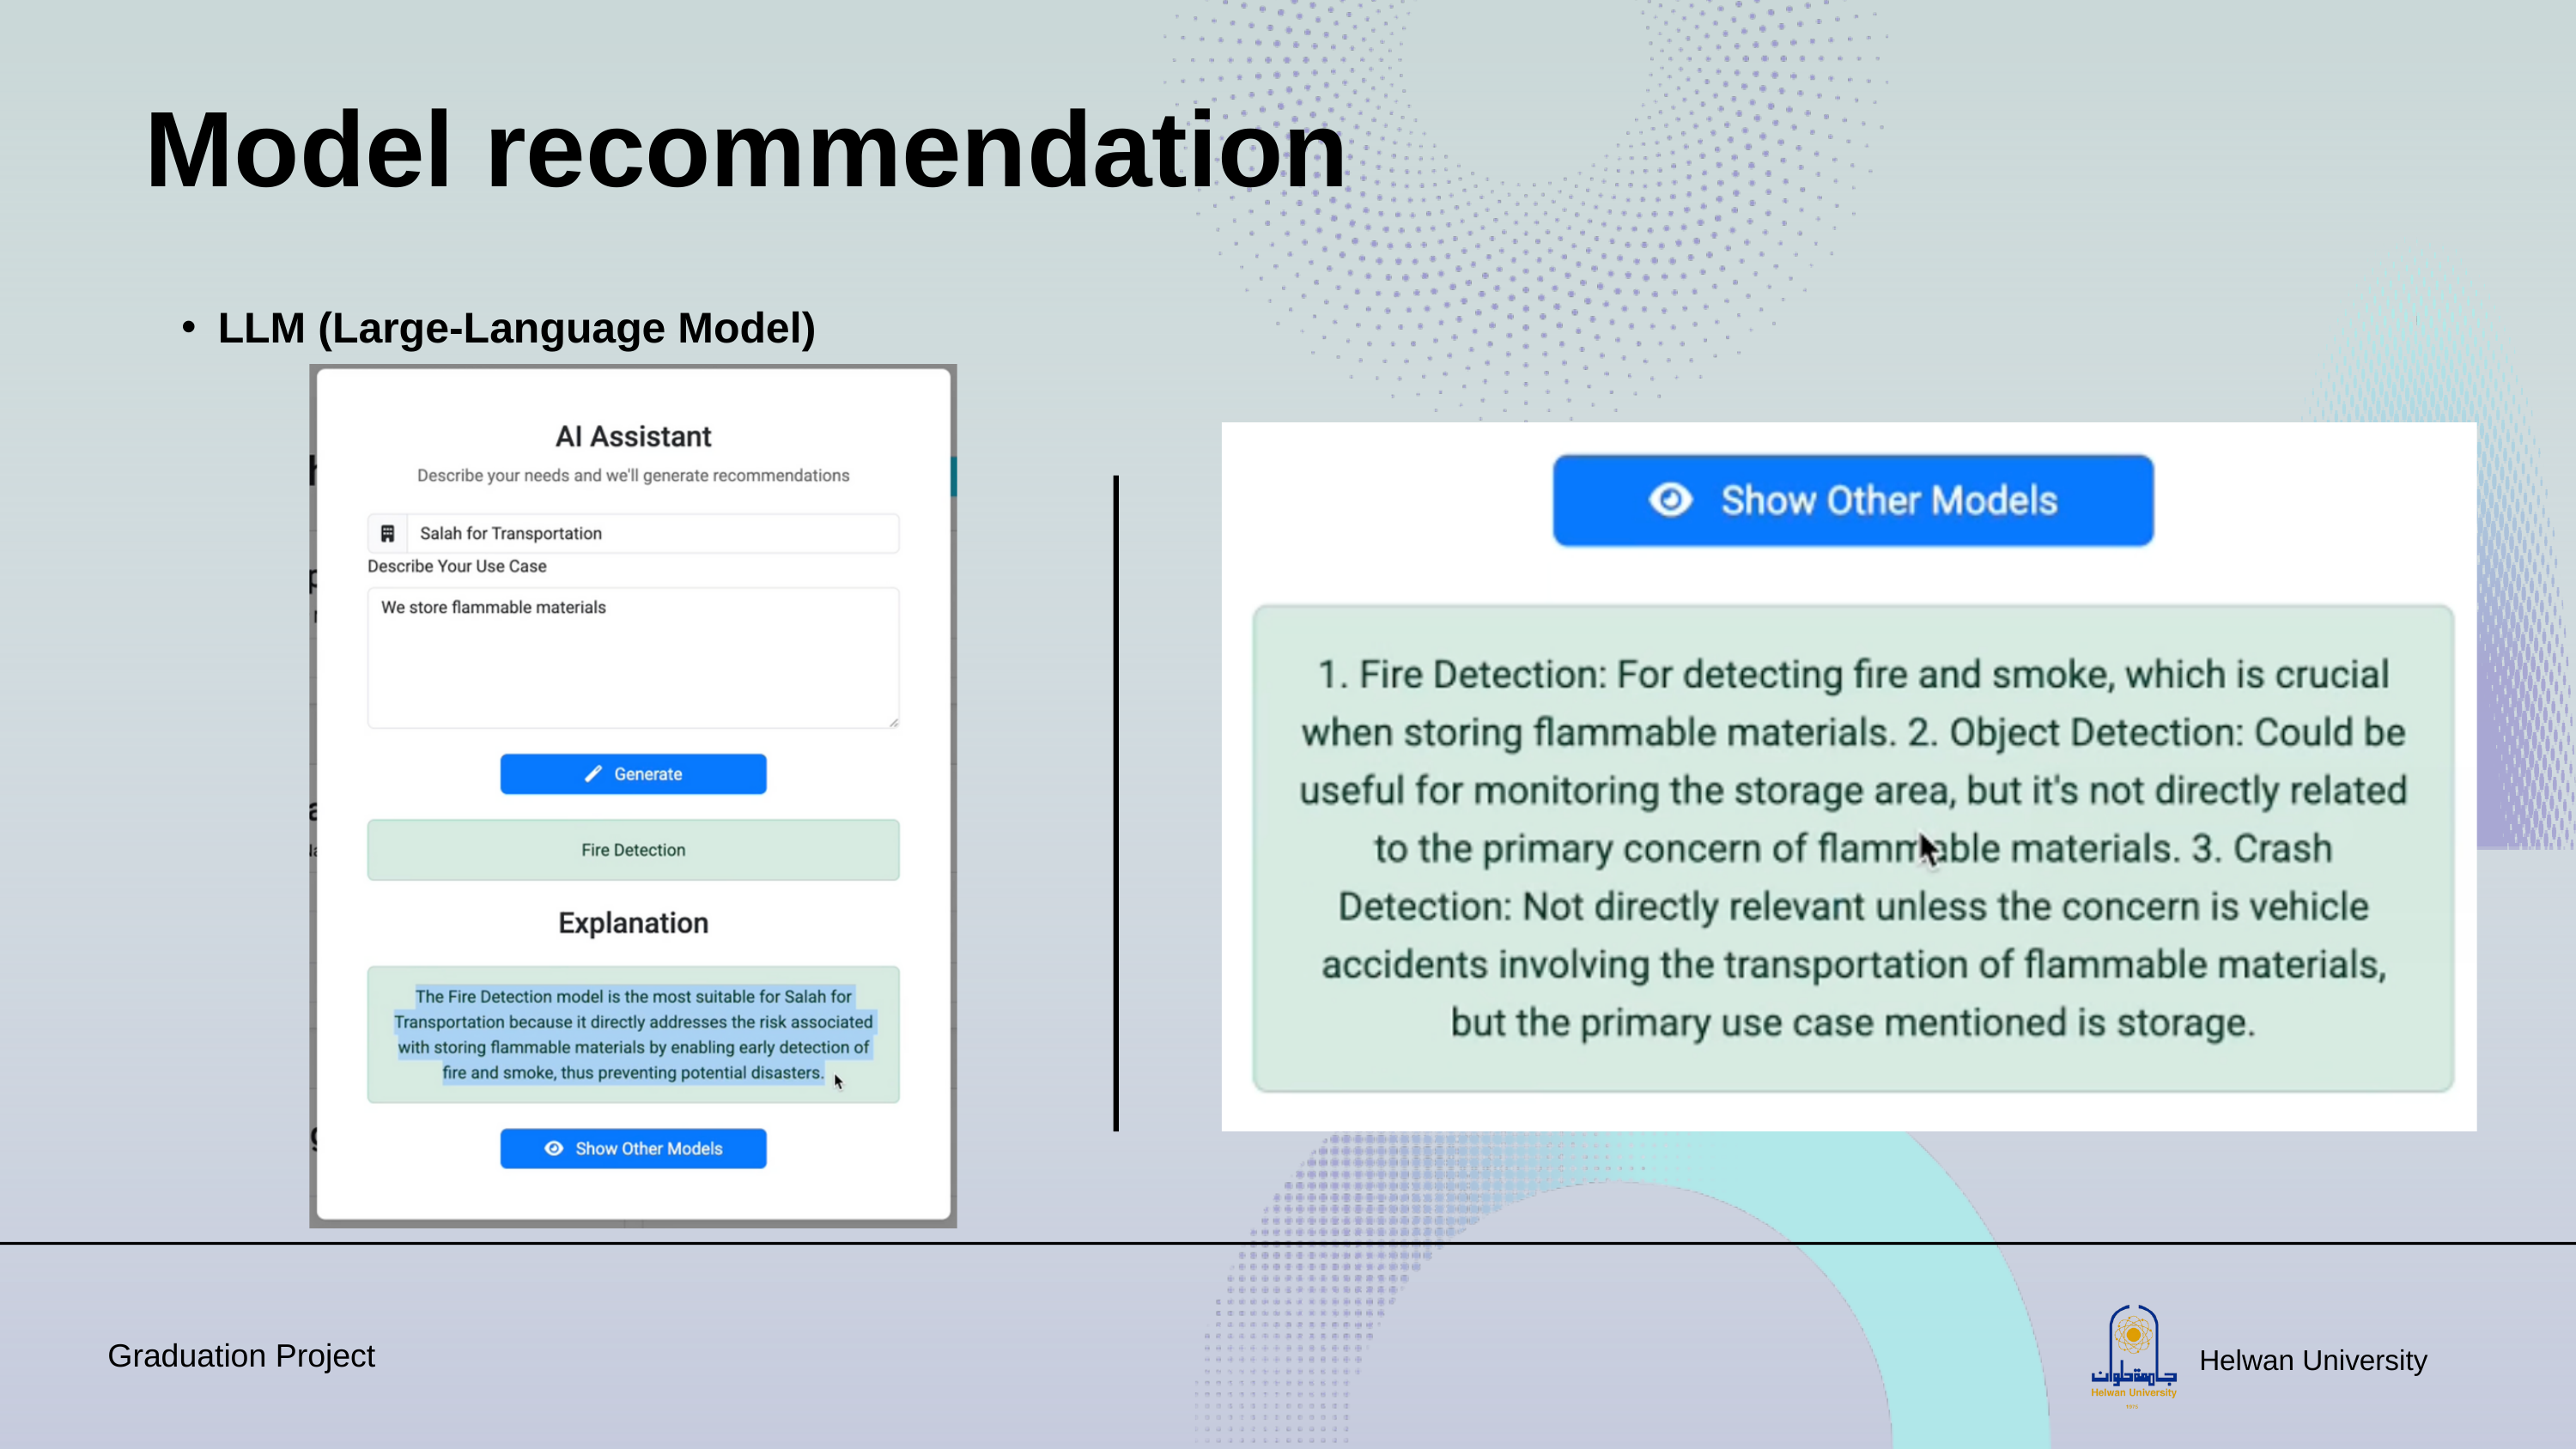

Model recommendation
LLM (Large-Language Model)

Helwan University
Graduation Project